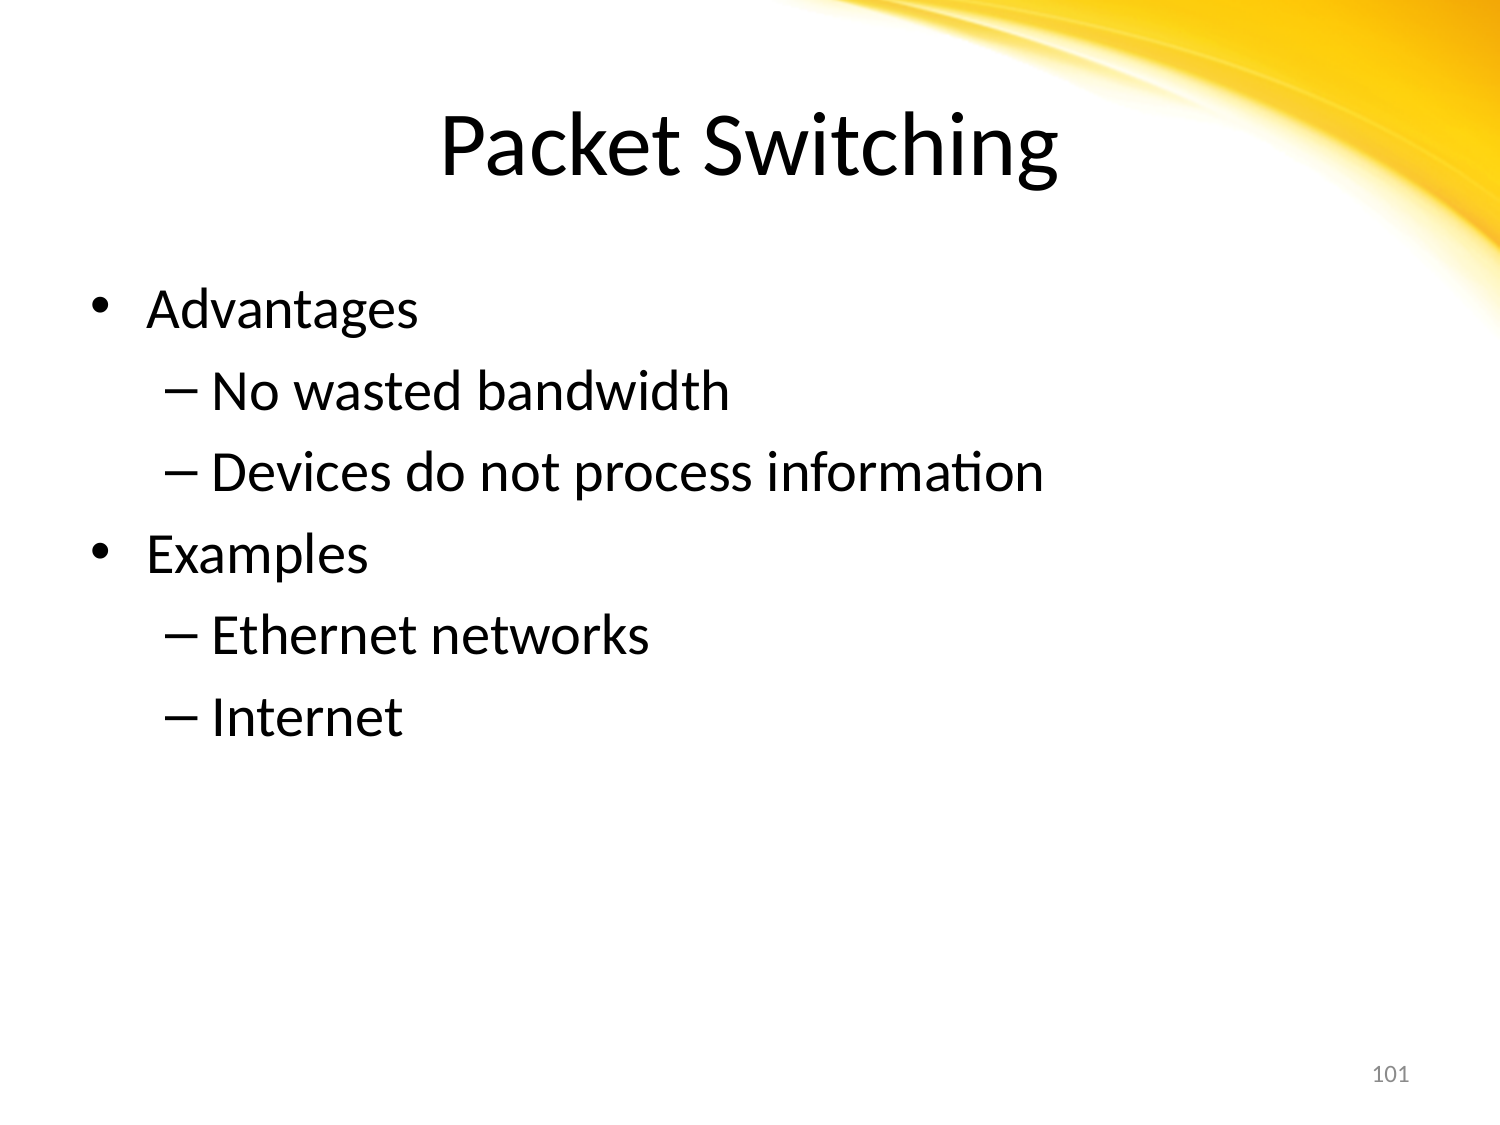

# Packet Switching
Advantages
No wasted bandwidth
Devices do not process information
Examples
Ethernet networks
Internet
101